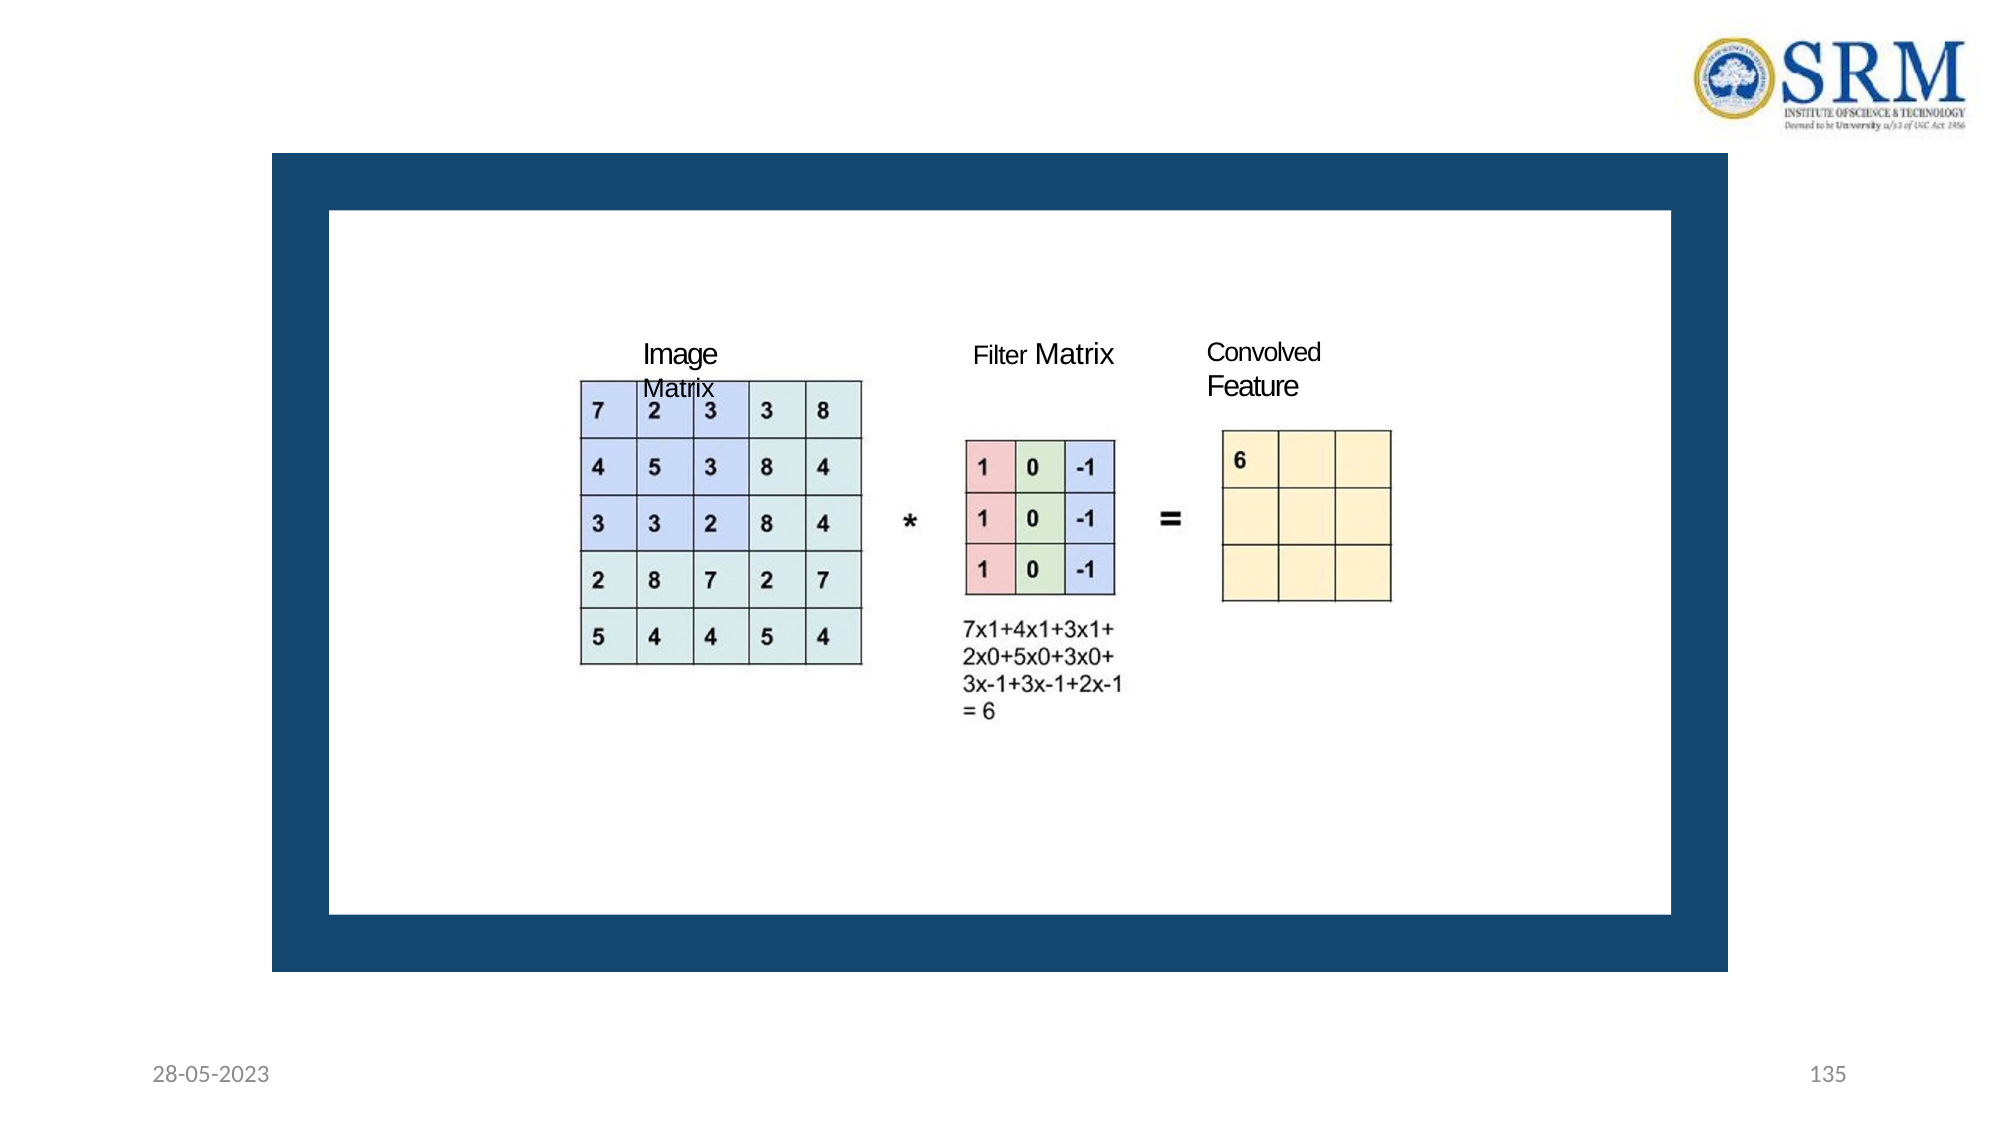

Image Matrix
Filter Matrix
Convolved Feature

28-05-2023
135